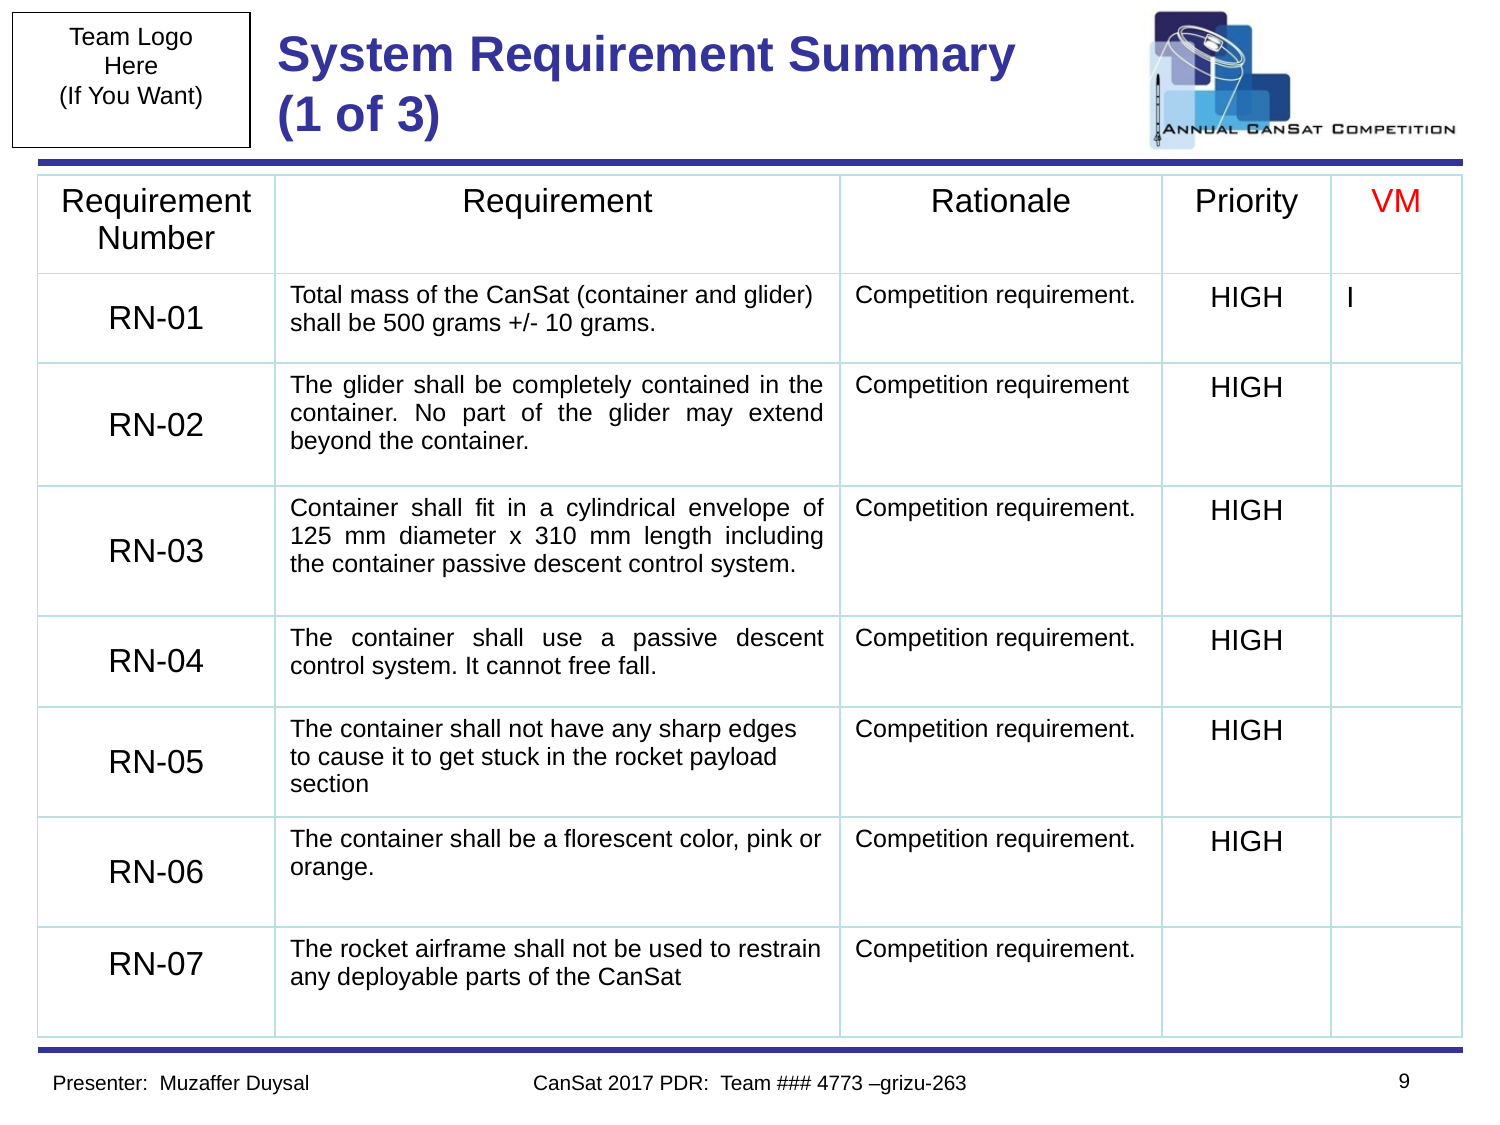

# System Requirement Summary (1 of 3)
| Requirement Number | Requirement | Rationale | Priority | VM |
| --- | --- | --- | --- | --- |
| RN-01 | Total mass of the CanSat (container and glider) shall be 500 grams +/- 10 grams. | Competition requirement. | HIGH | I |
| RN-02 | The glider shall be completely contained in the container. No part of the glider may extend beyond the container. | Competition requirement | HIGH |  |
| RN-03 | Container shall fit in a cylindrical envelope of 125 mm diameter x 310 mm length including the container passive descent control system. | Competition requirement. | HIGH |  |
| RN-04 | The container shall use a passive descent control system. It cannot free fall. | Competition requirement. | HIGH |  |
| RN-05 | The container shall not have any sharp edges to cause it to get stuck in the rocket payload section | Competition requirement. | HIGH |  |
| RN-06 | The container shall be a florescent color, pink or orange. | Competition requirement. | HIGH |  |
| RN-07 | The rocket airframe shall not be used to restrain any deployable parts of the CanSat | Competition requirement. |  |  |
9
Presenter:  Muzaffer Duysal
CanSat 2017 PDR:  Team ### 4773 –grizu-263